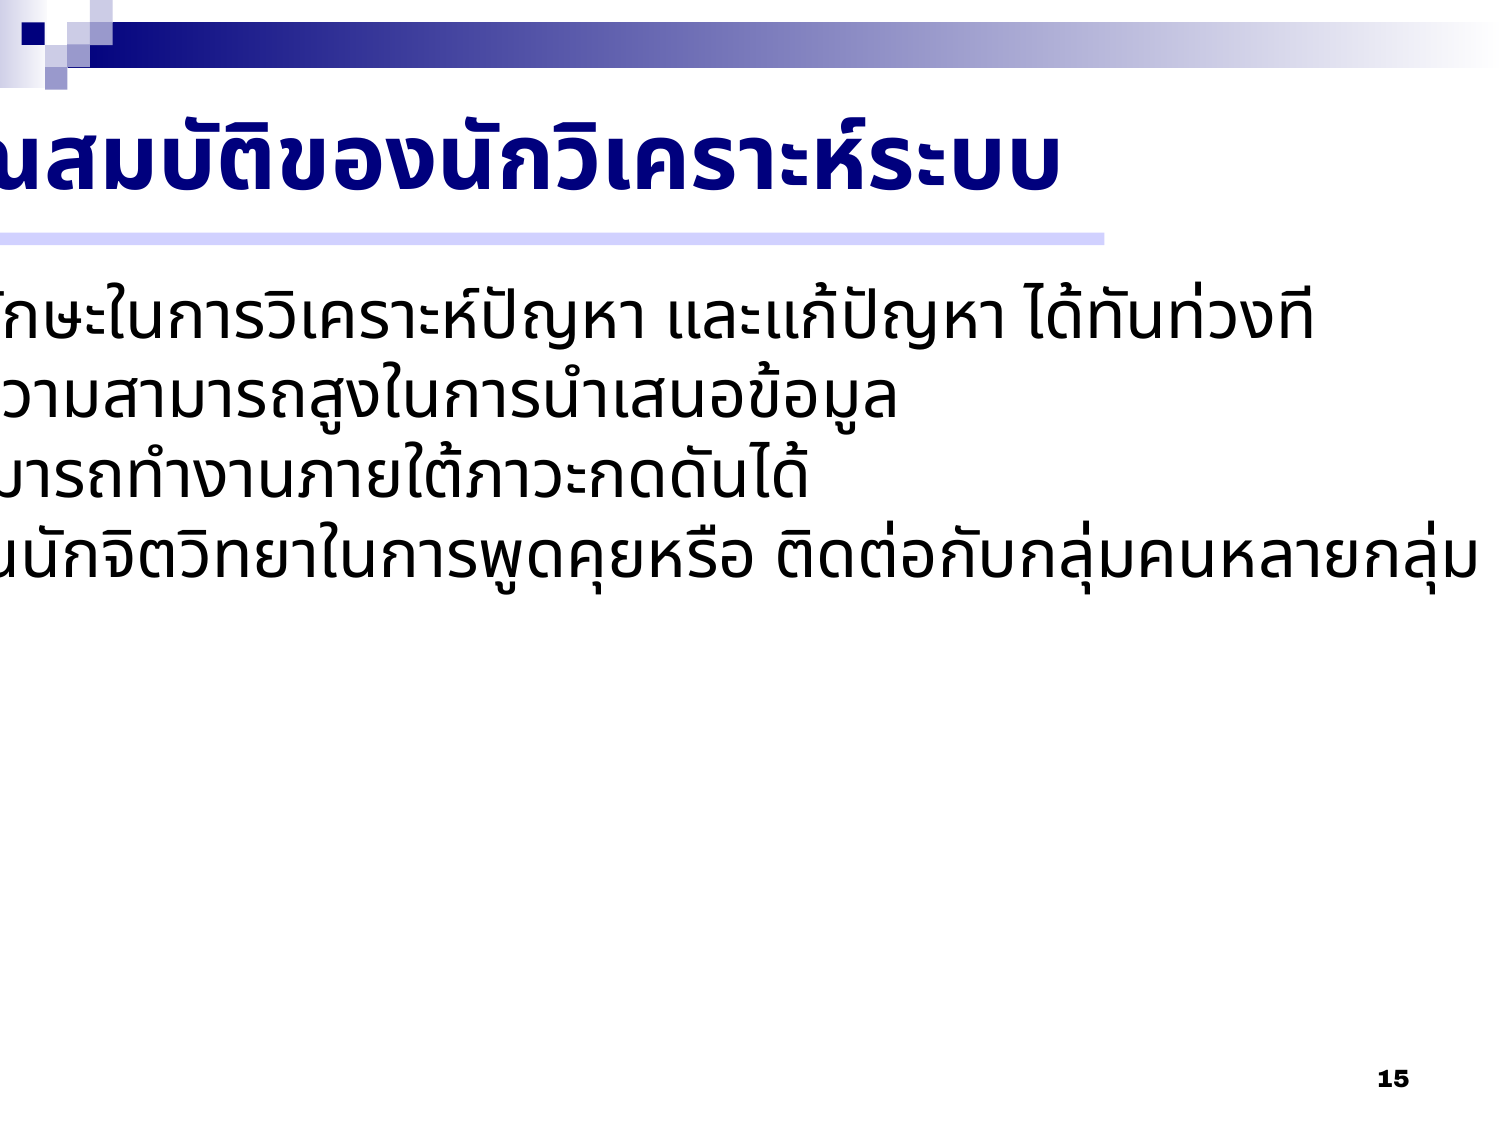

คุณสมบัติของนักวิเคราะห์ระบบ

  มีทักษะในการวิเคราะห์ปัญหา และแก้ปัญหา ได้ทันท่วงที
  มีความสามารถสูงในการนำเสนอข้อมูล
  สามารถทำงานภายใต้ภาวะกดดันได้
  เป็นนักจิตวิทยาในการพูดคุยหรือ ติดต่อกับกลุ่มคนหลายกลุ่ม
15